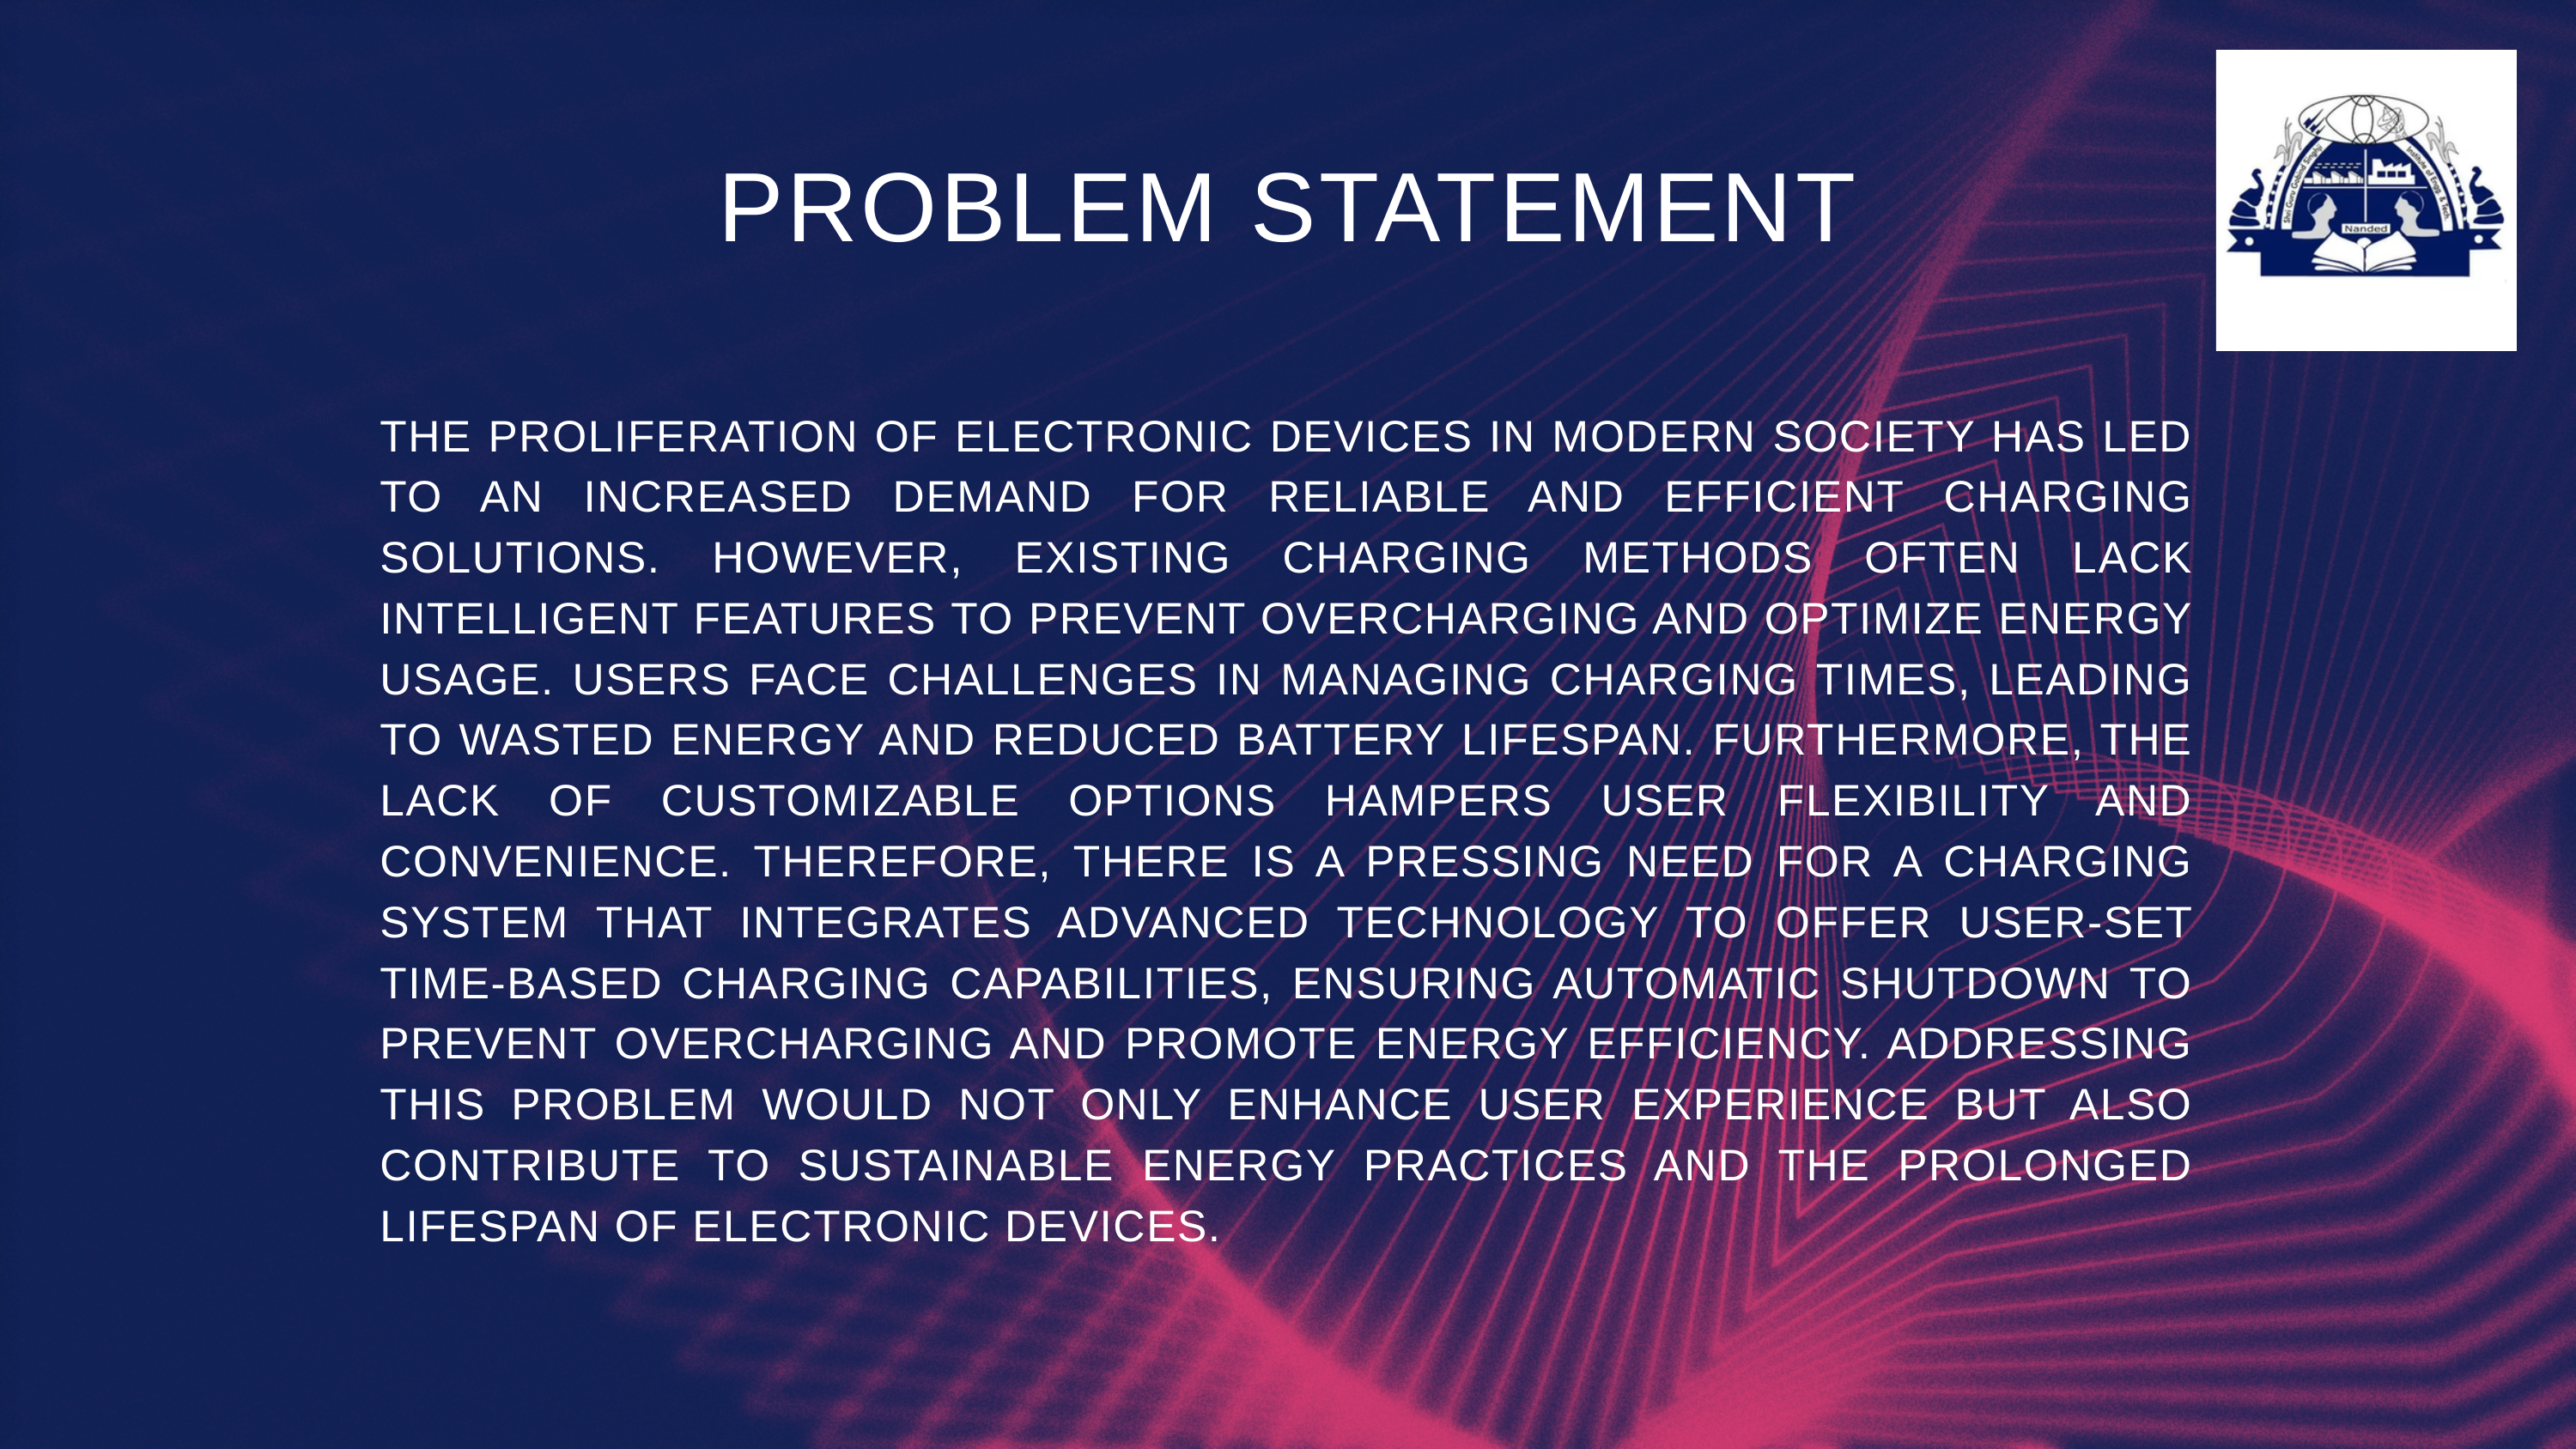

PROBLEM STATEMENT
THE PROLIFERATION OF ELECTRONIC DEVICES IN MODERN SOCIETY HAS LED TO AN INCREASED DEMAND FOR RELIABLE AND EFFICIENT CHARGING SOLUTIONS. HOWEVER, EXISTING CHARGING METHODS OFTEN LACK INTELLIGENT FEATURES TO PREVENT OVERCHARGING AND OPTIMIZE ENERGY USAGE. USERS FACE CHALLENGES IN MANAGING CHARGING TIMES, LEADING TO WASTED ENERGY AND REDUCED BATTERY LIFESPAN. FURTHERMORE, THE LACK OF CUSTOMIZABLE OPTIONS HAMPERS USER FLEXIBILITY AND CONVENIENCE. THEREFORE, THERE IS A PRESSING NEED FOR A CHARGING SYSTEM THAT INTEGRATES ADVANCED TECHNOLOGY TO OFFER USER-SET TIME-BASED CHARGING CAPABILITIES, ENSURING AUTOMATIC SHUTDOWN TO PREVENT OVERCHARGING AND PROMOTE ENERGY EFFICIENCY. ADDRESSING THIS PROBLEM WOULD NOT ONLY ENHANCE USER EXPERIENCE BUT ALSO CONTRIBUTE TO SUSTAINABLE ENERGY PRACTICES AND THE PROLONGED LIFESPAN OF ELECTRONIC DEVICES.